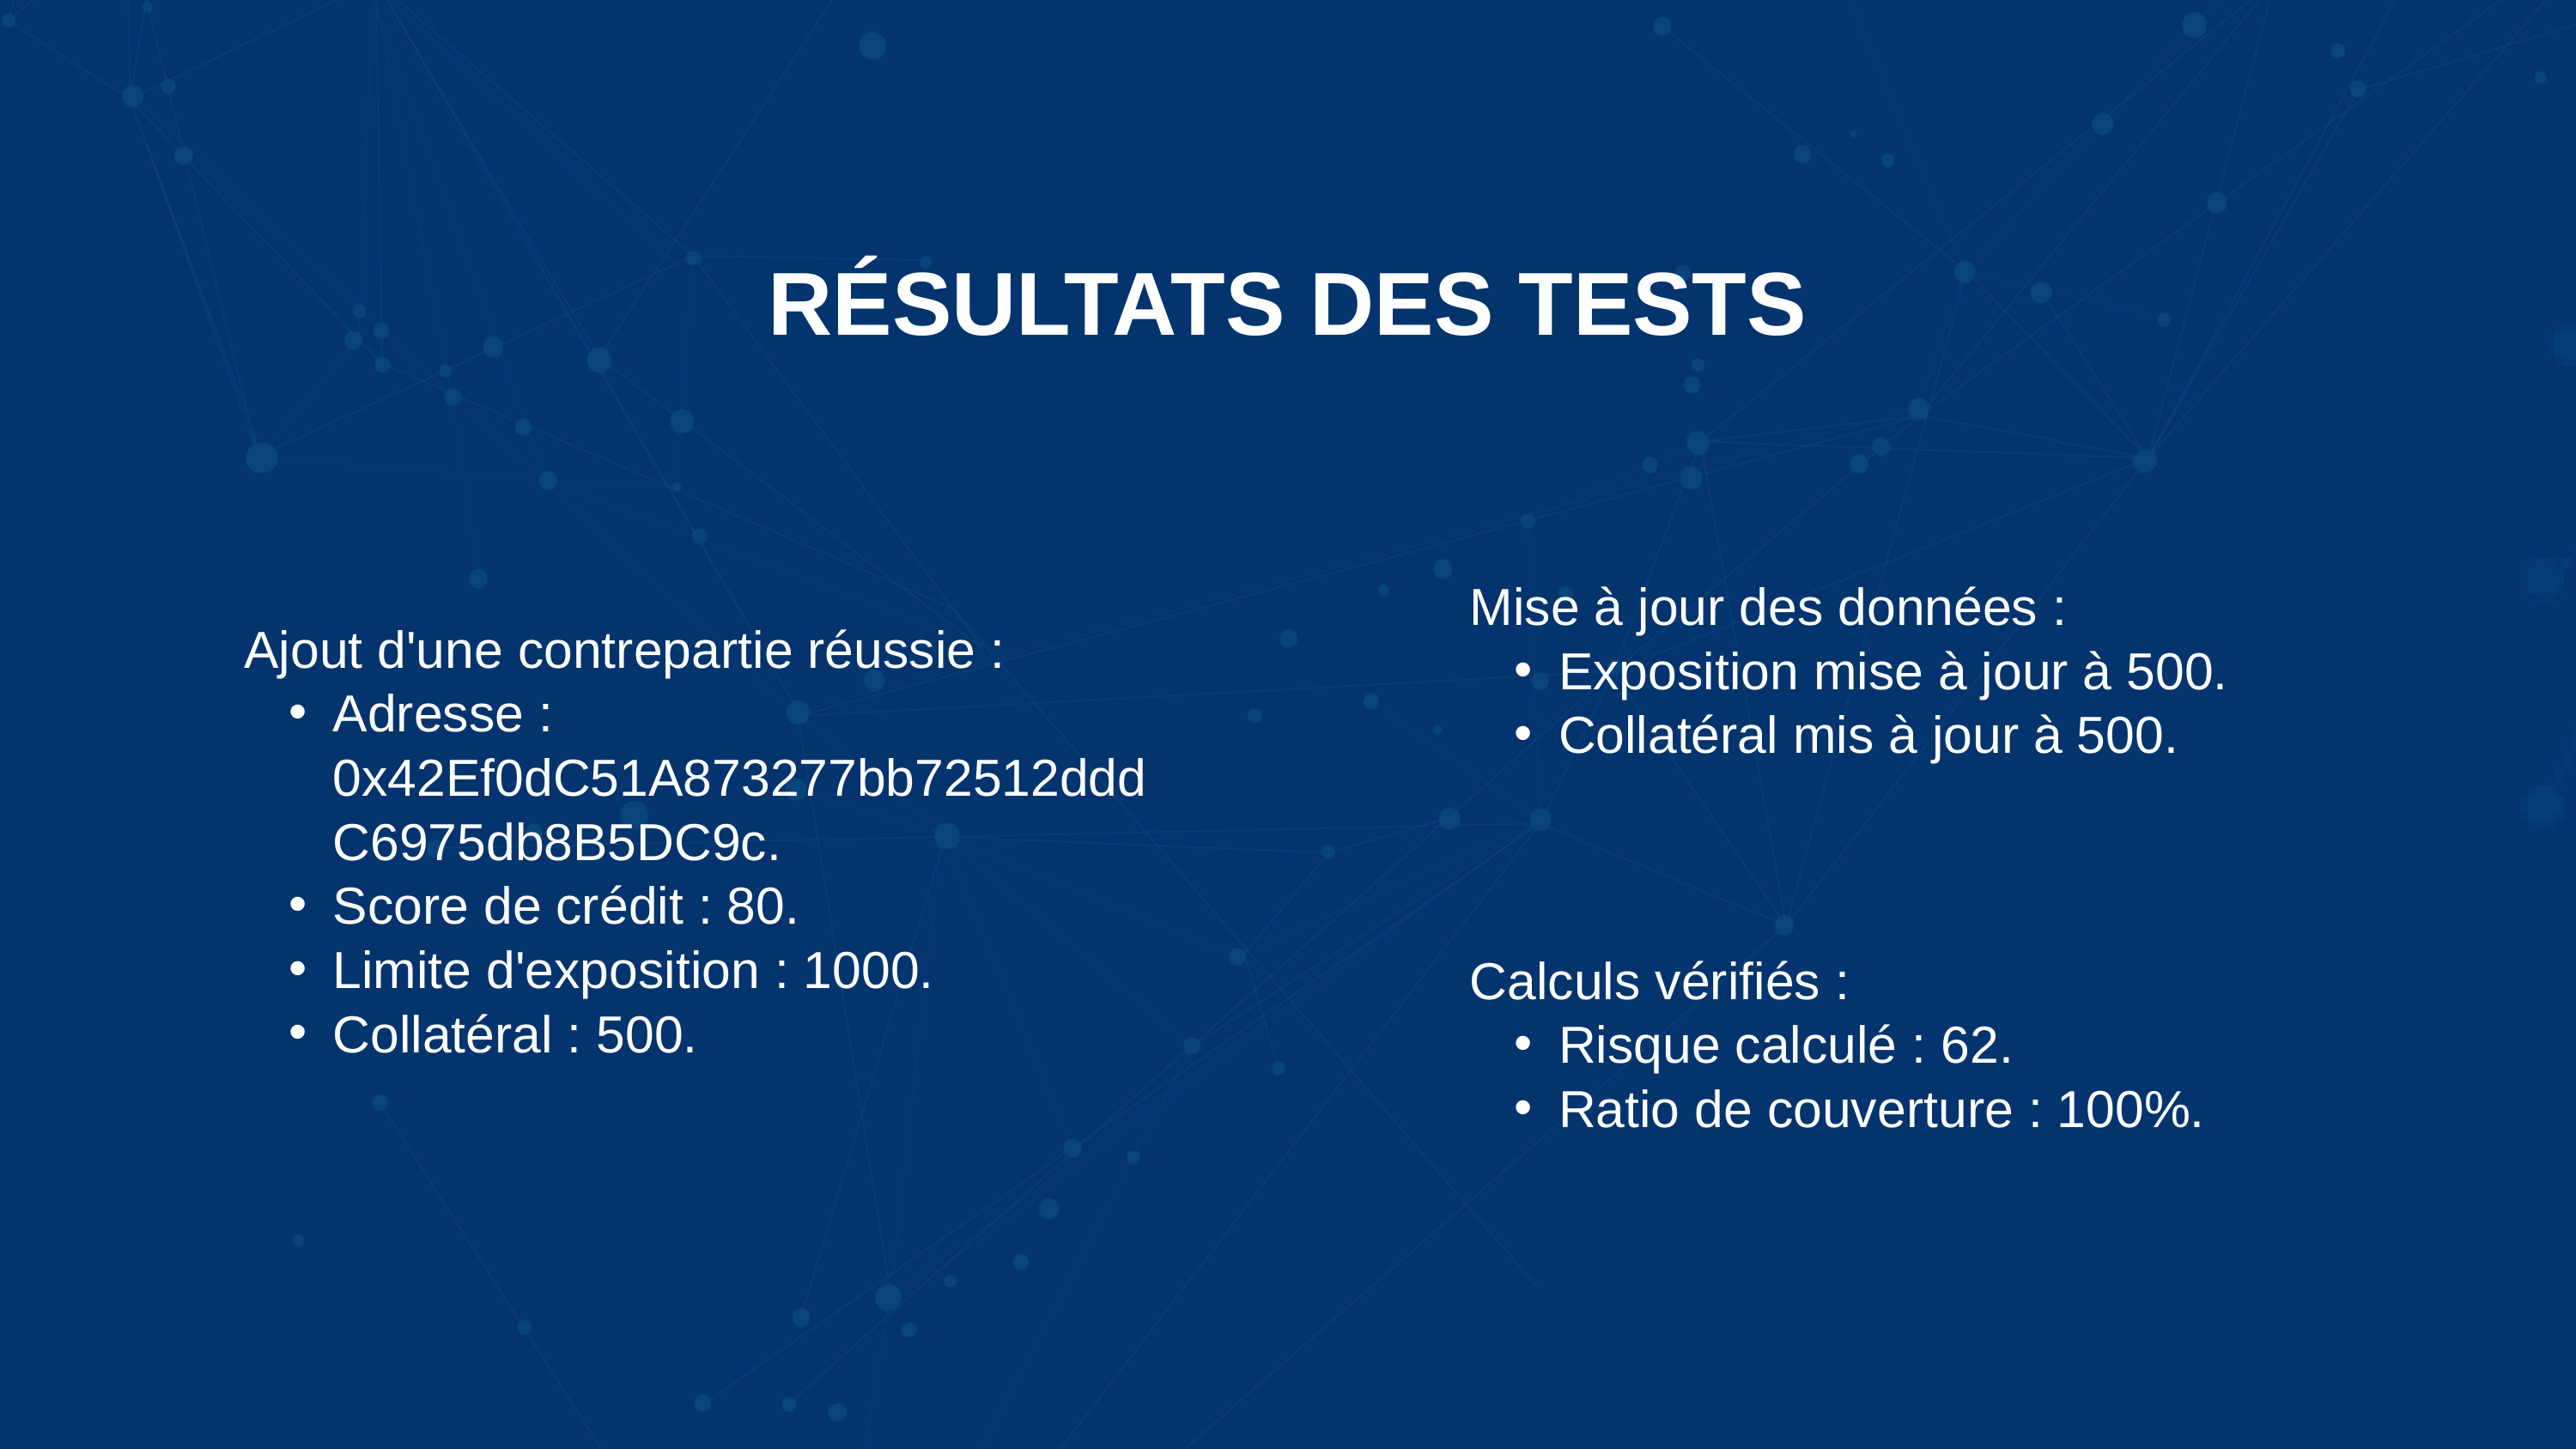

RÉSULTATS DES TESTS
Mise à jour des données :
Exposition mise à jour à 500.
Collatéral mis à jour à 500.

Ajout d'une contrepartie réussie :
Adresse : 0x42Ef0dC51A873277bb72512dddC6975db8B5DC9c.
Score de crédit : 80.
Limite d'exposition : 1000.
Collatéral : 500.

Calculs vérifiés :
Risque calculé : 62.
Ratio de couverture : 100%.